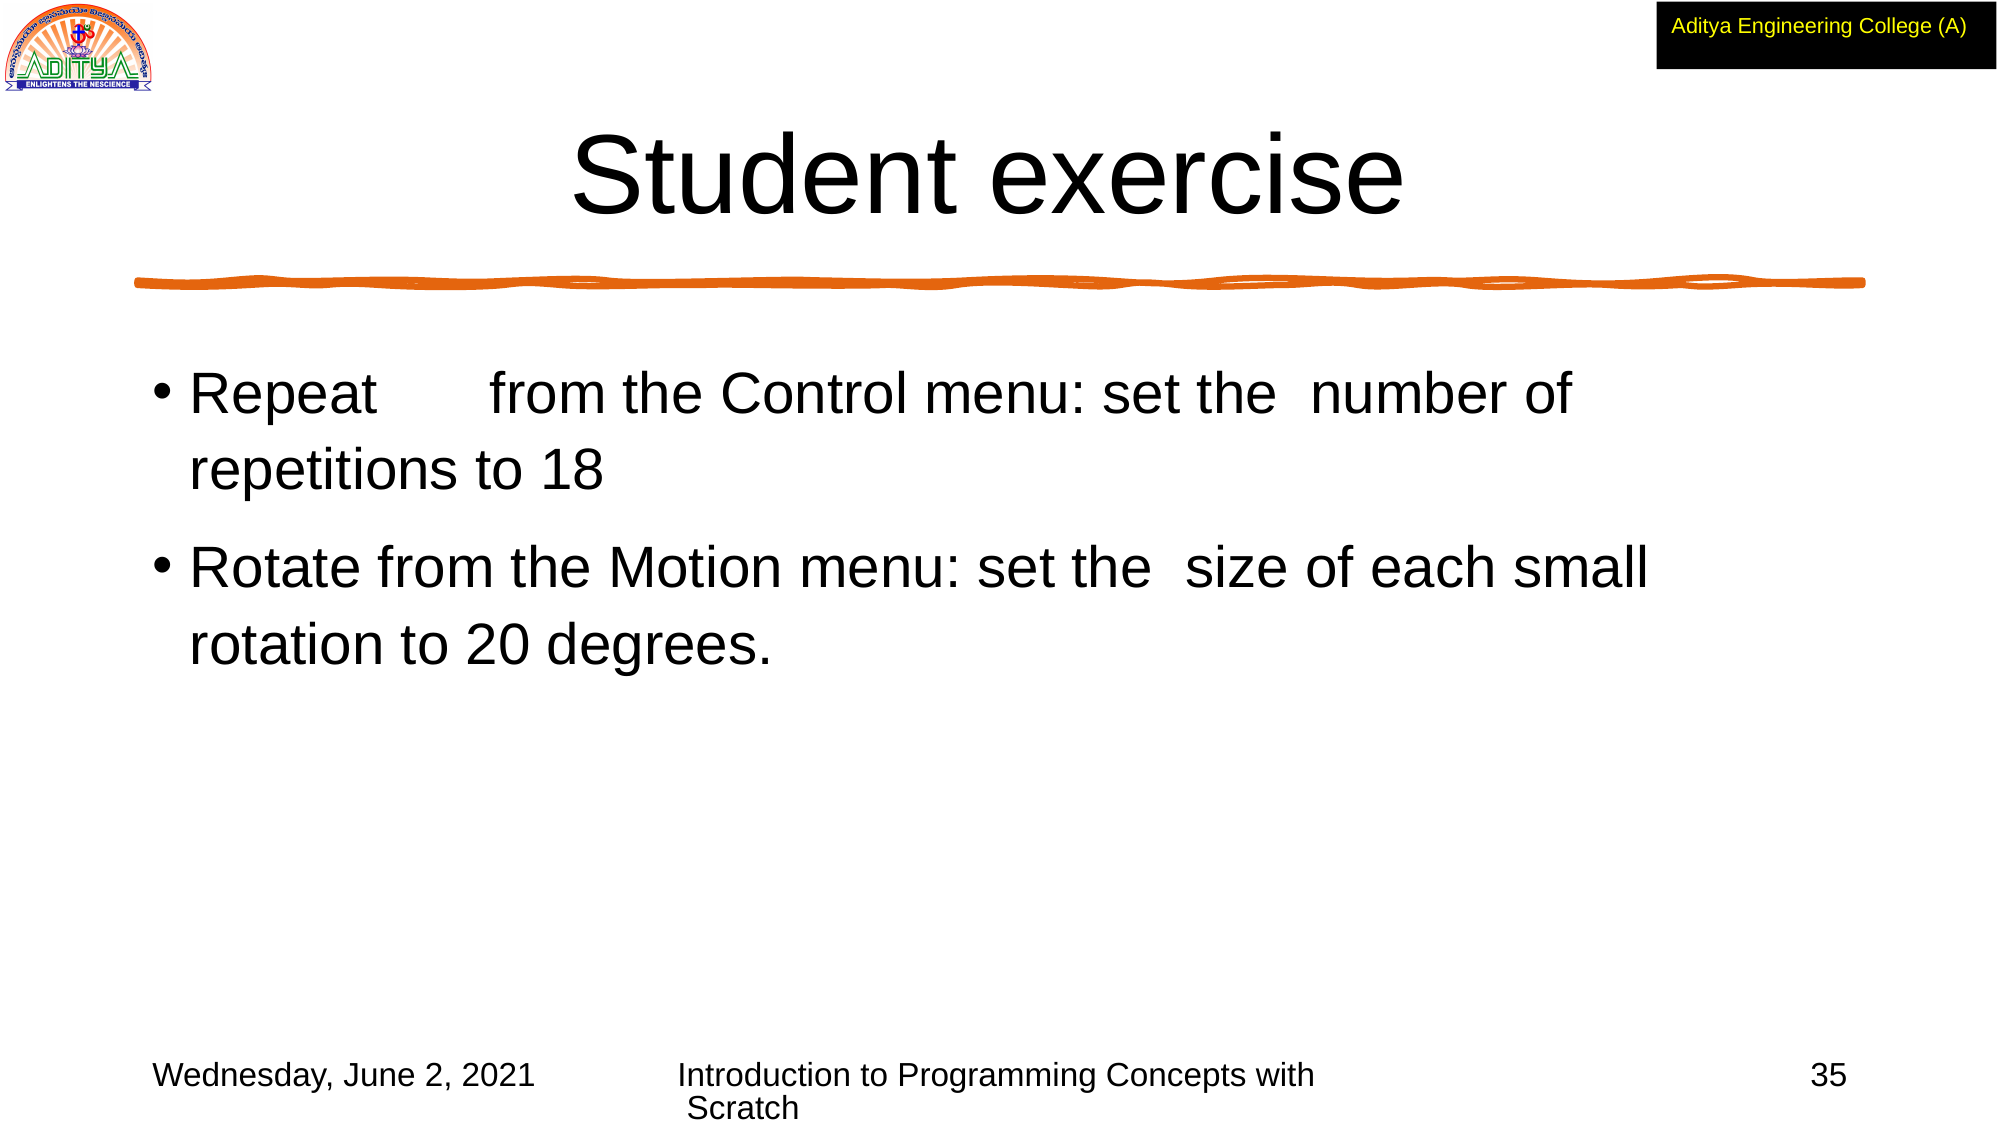

# Student exercise
Repeat	from the Control menu: set the  number of repetitions to 18
Rotate from the Motion menu: set the  size of each small rotation to 20 degrees.
Wednesday, June 2, 2021
Introduction to Programming Concepts with Scratch
35